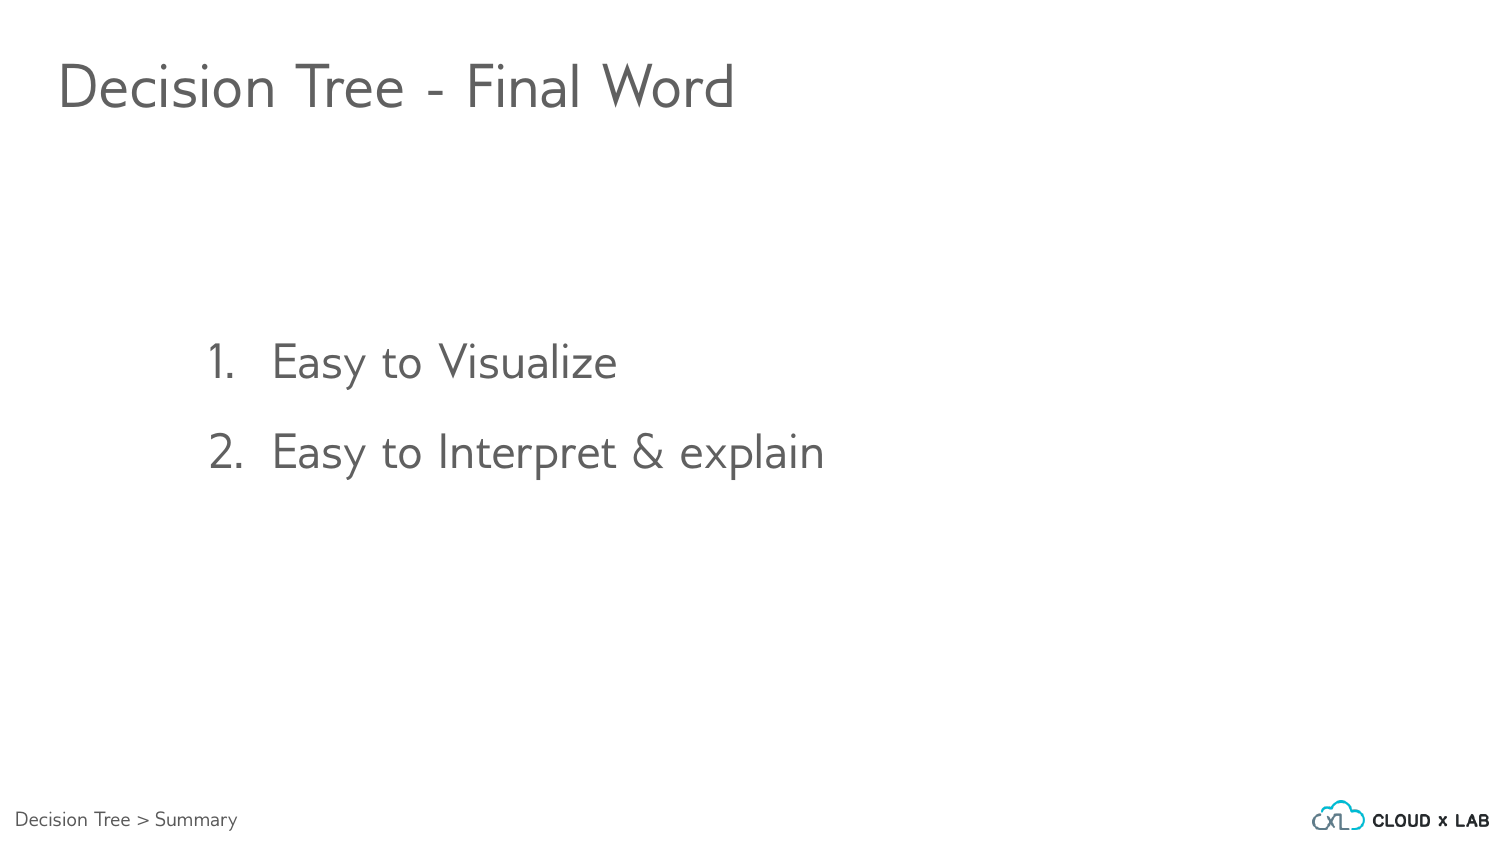

Decision Tree - Final Word
Easy to Visualize
Easy to Interpret & explain

Decision Tree > Summary